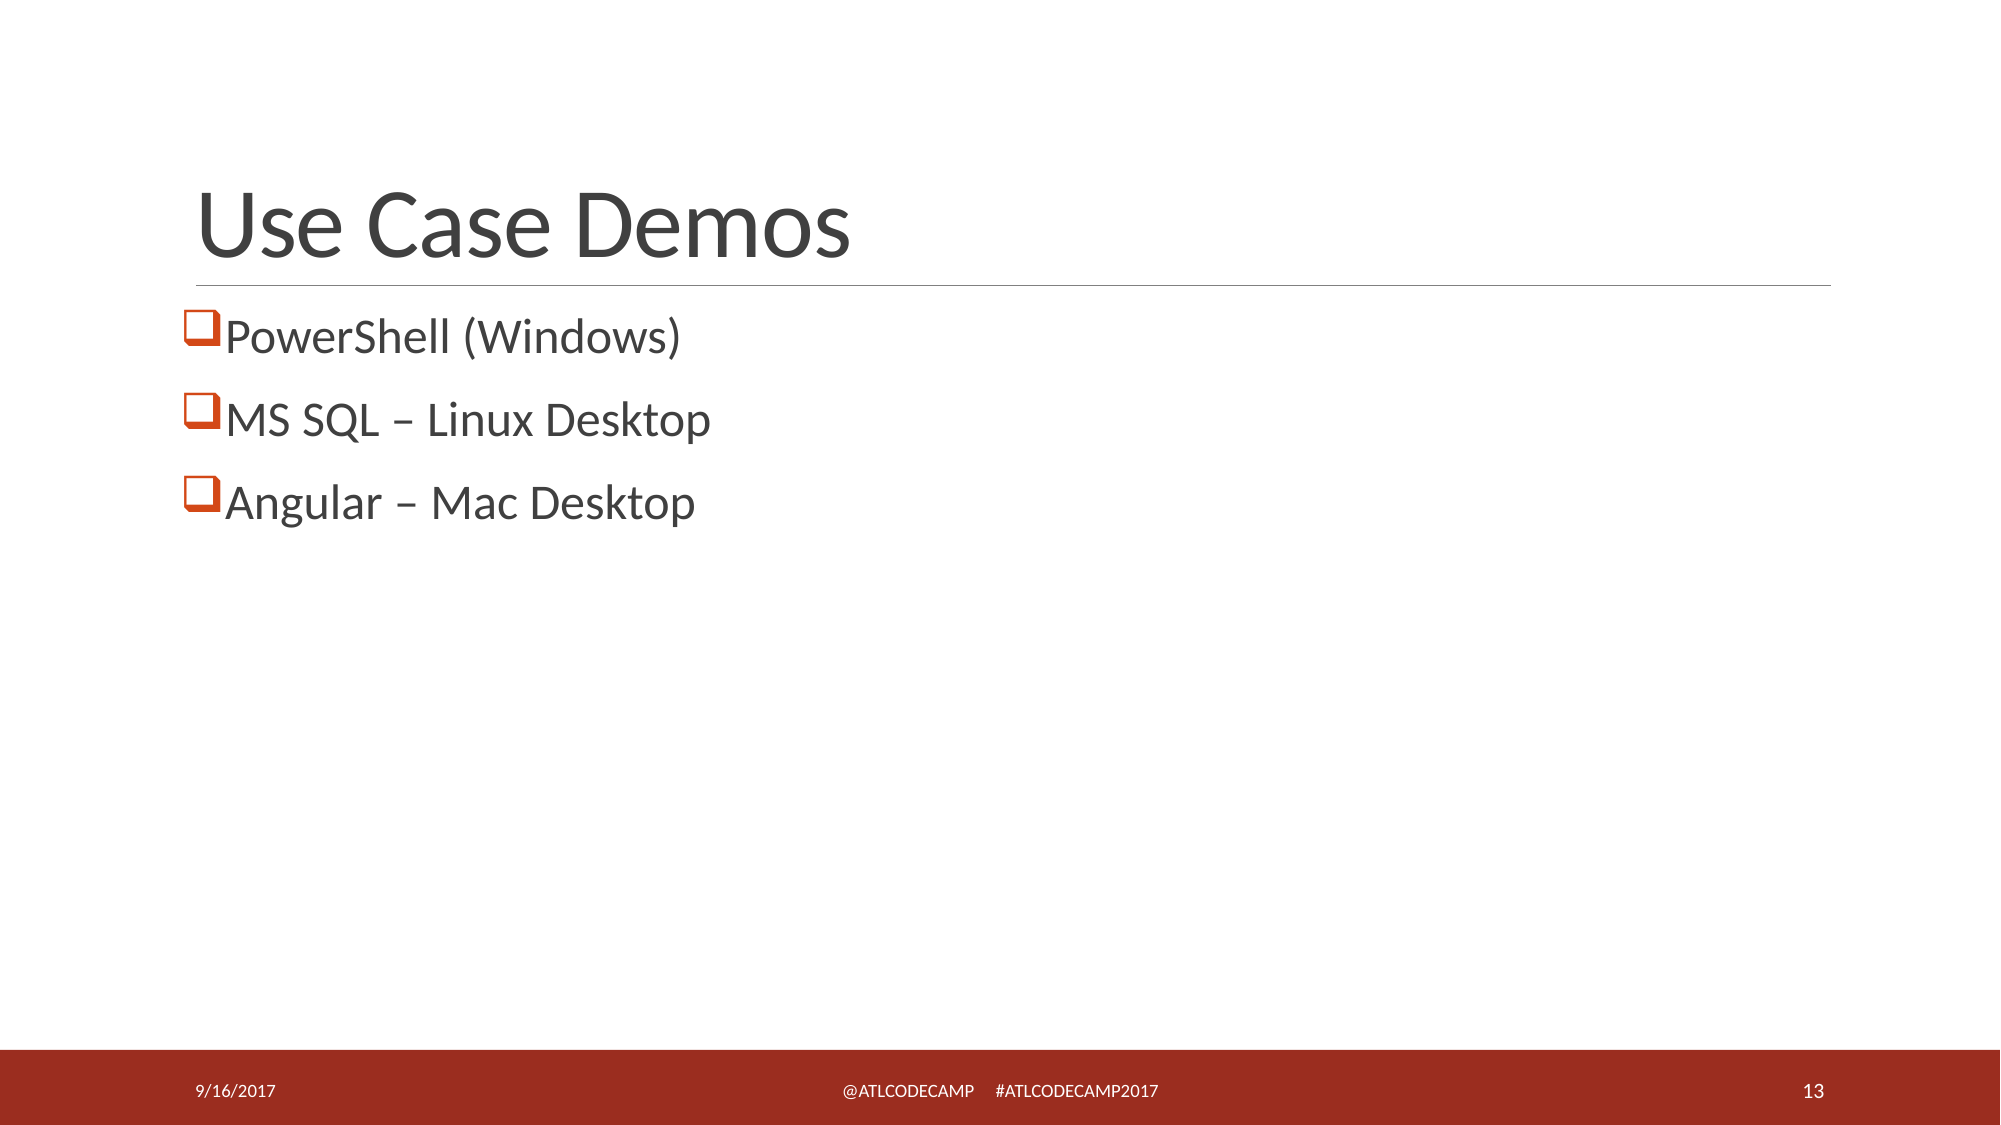

# Use Case Demos
PowerShell (Windows)
MS SQL – Linux Desktop
Angular – Mac Desktop
9/16/2017
@ATLCODECAMP     #AtlCodeCamp2017
13